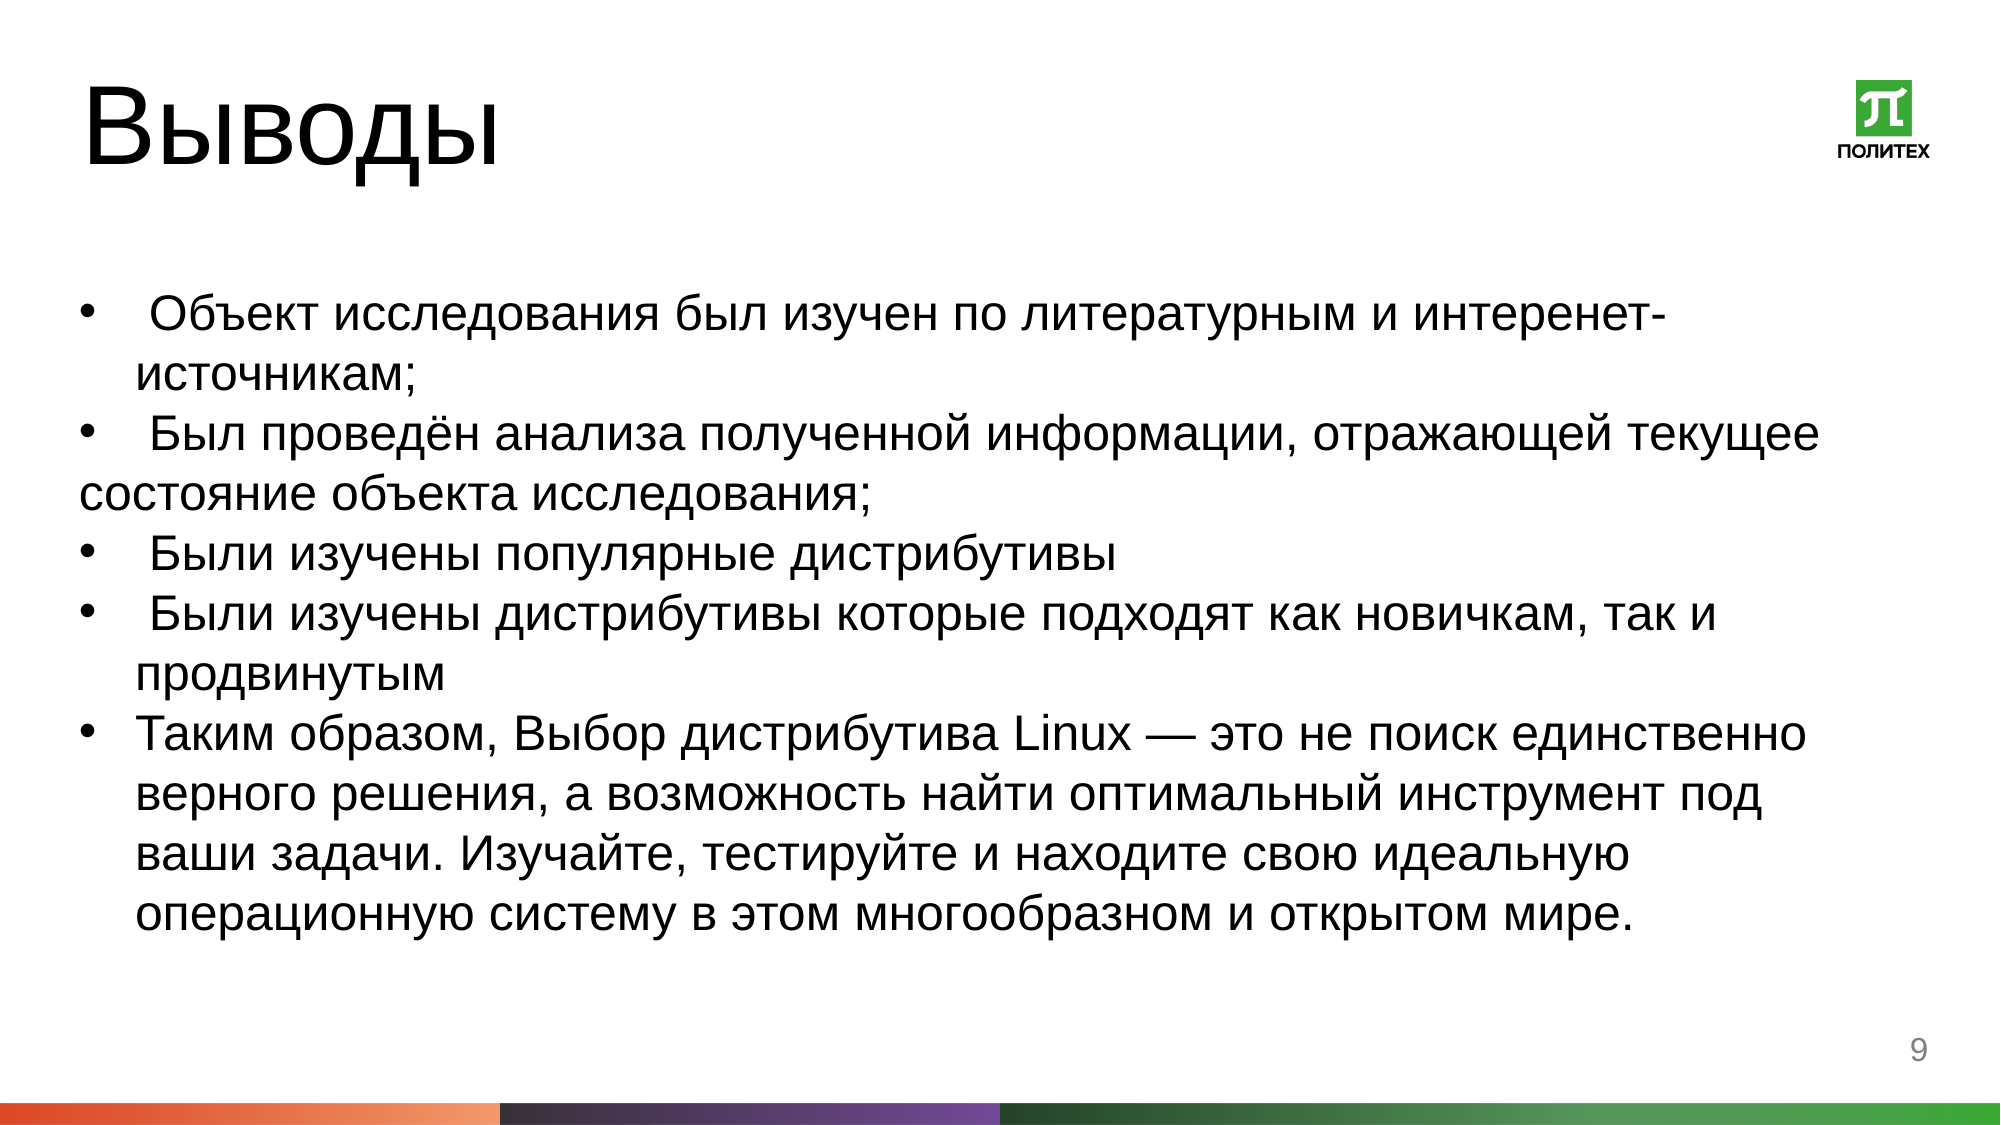

# Выводы

 Объект исследования был изучен по литературным и интеренет-источникам;
 Был проведён анализа полученной информации, отражающей текущее
состояние объекта исследования;
 Были изучены популярные дистрибутивы
 Были изучены дистрибутивы которые подходят как новичкам, так и продвинутым
Таким образом, Выбор дистрибутива Linux — это не поиск единственно верного решения, а возможность найти оптимальный инструмент под ваши задачи. Изучайте, тестируйте и находите свою идеальную операционную систему в этом многообразном и открытом мире.

9